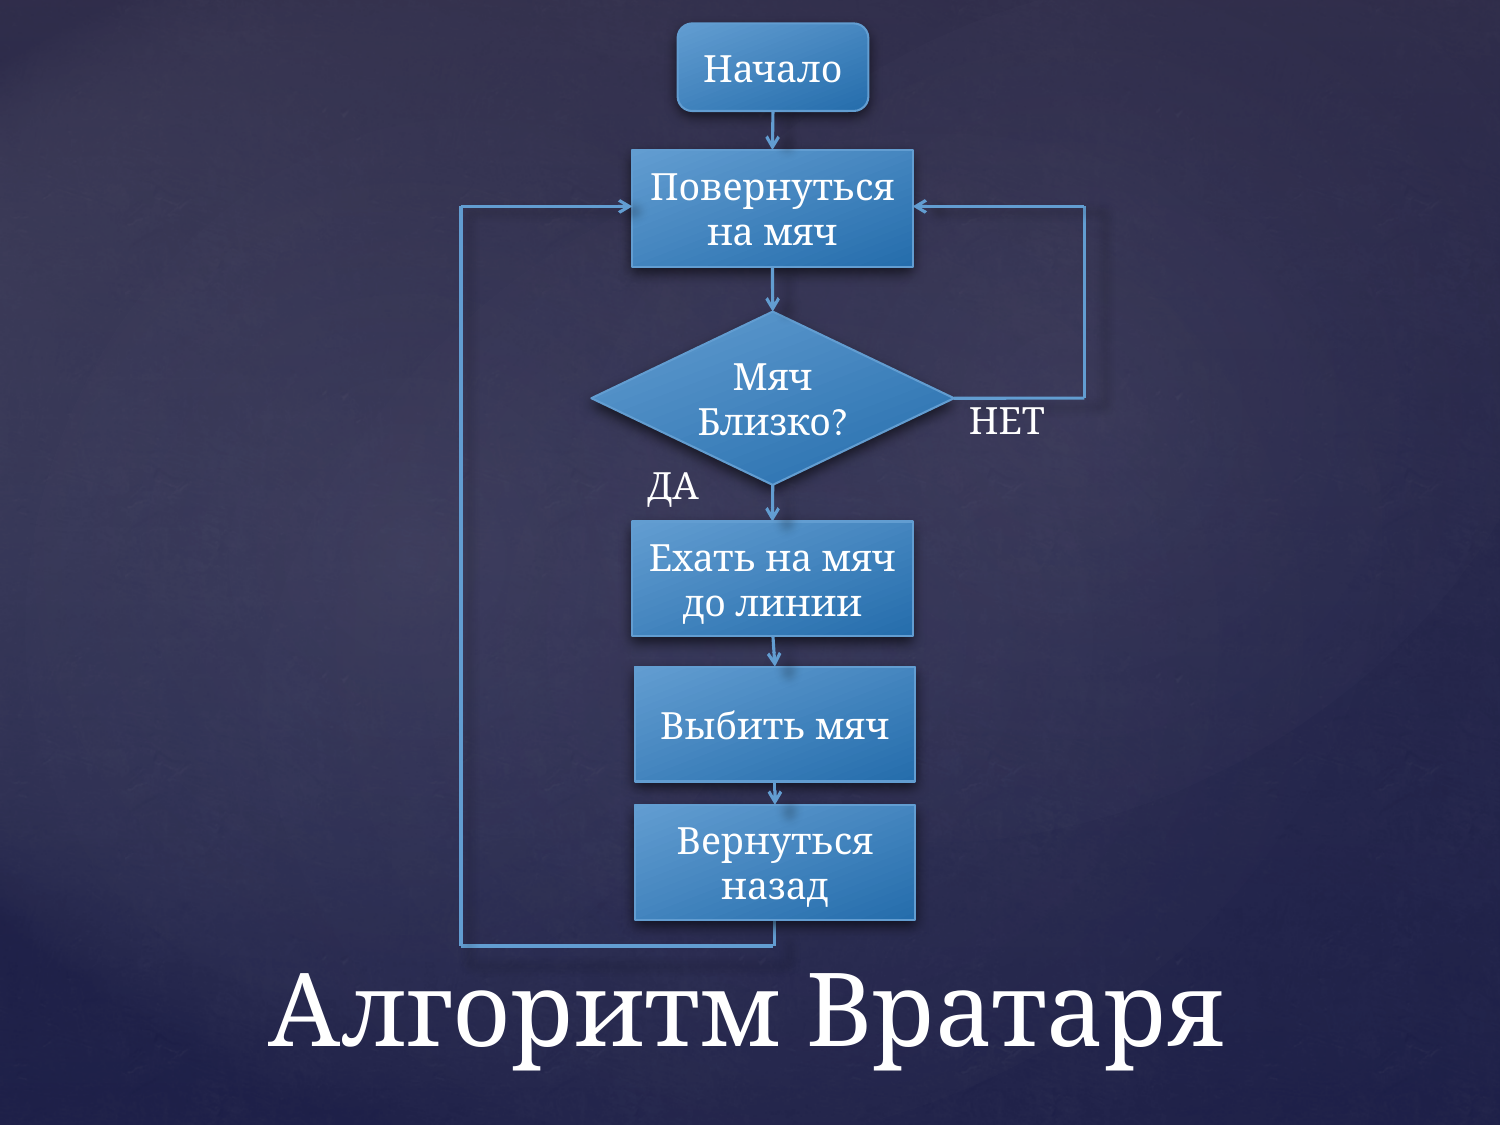

Начало
Повернуться на мяч
Мяч Близко?
НЕТ
ДА
Ехать на мяч до линии
Выбить мяч
Вернуться назад
# Алгоритм Вратаря